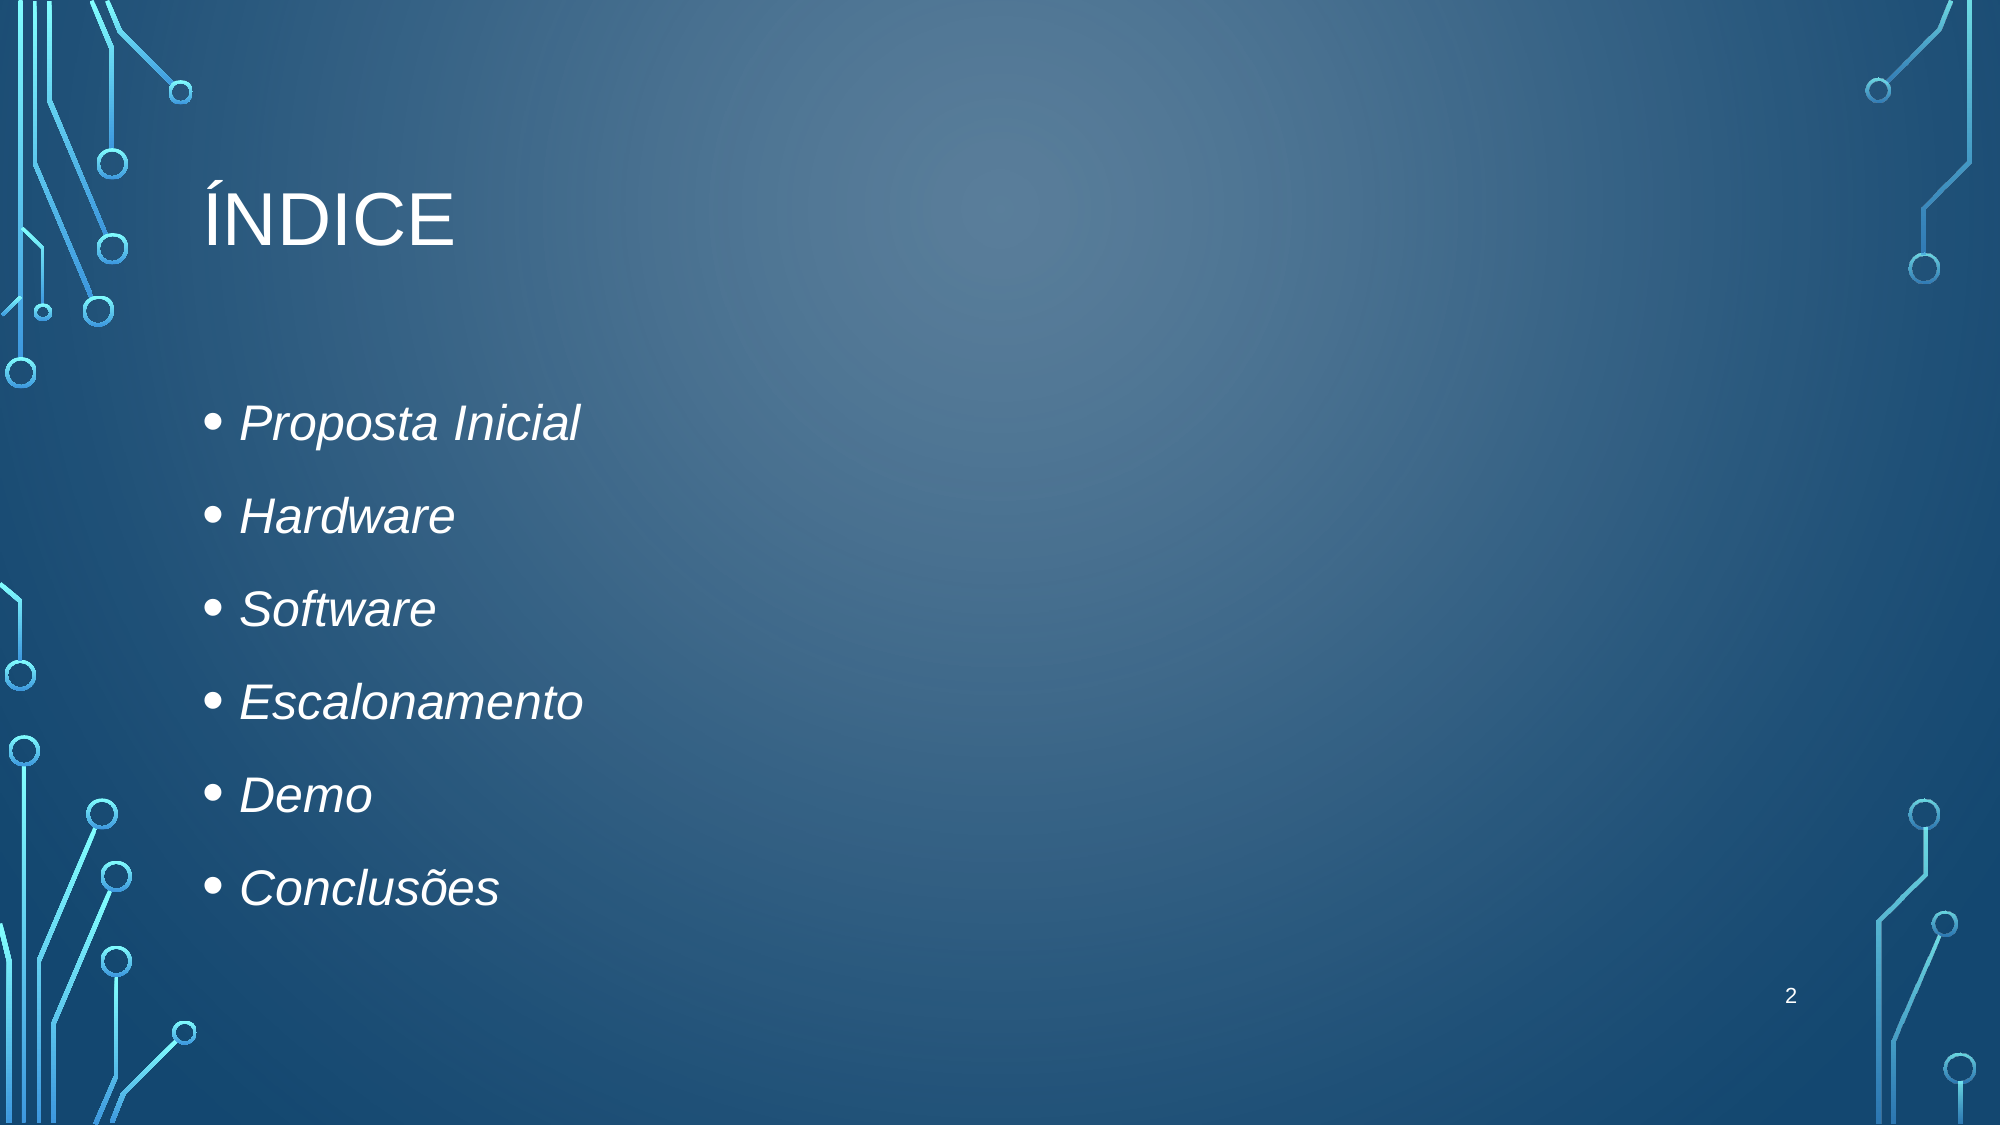

# Índice
Proposta Inicial
Hardware
Software
Escalonamento
Demo
Conclusões

2